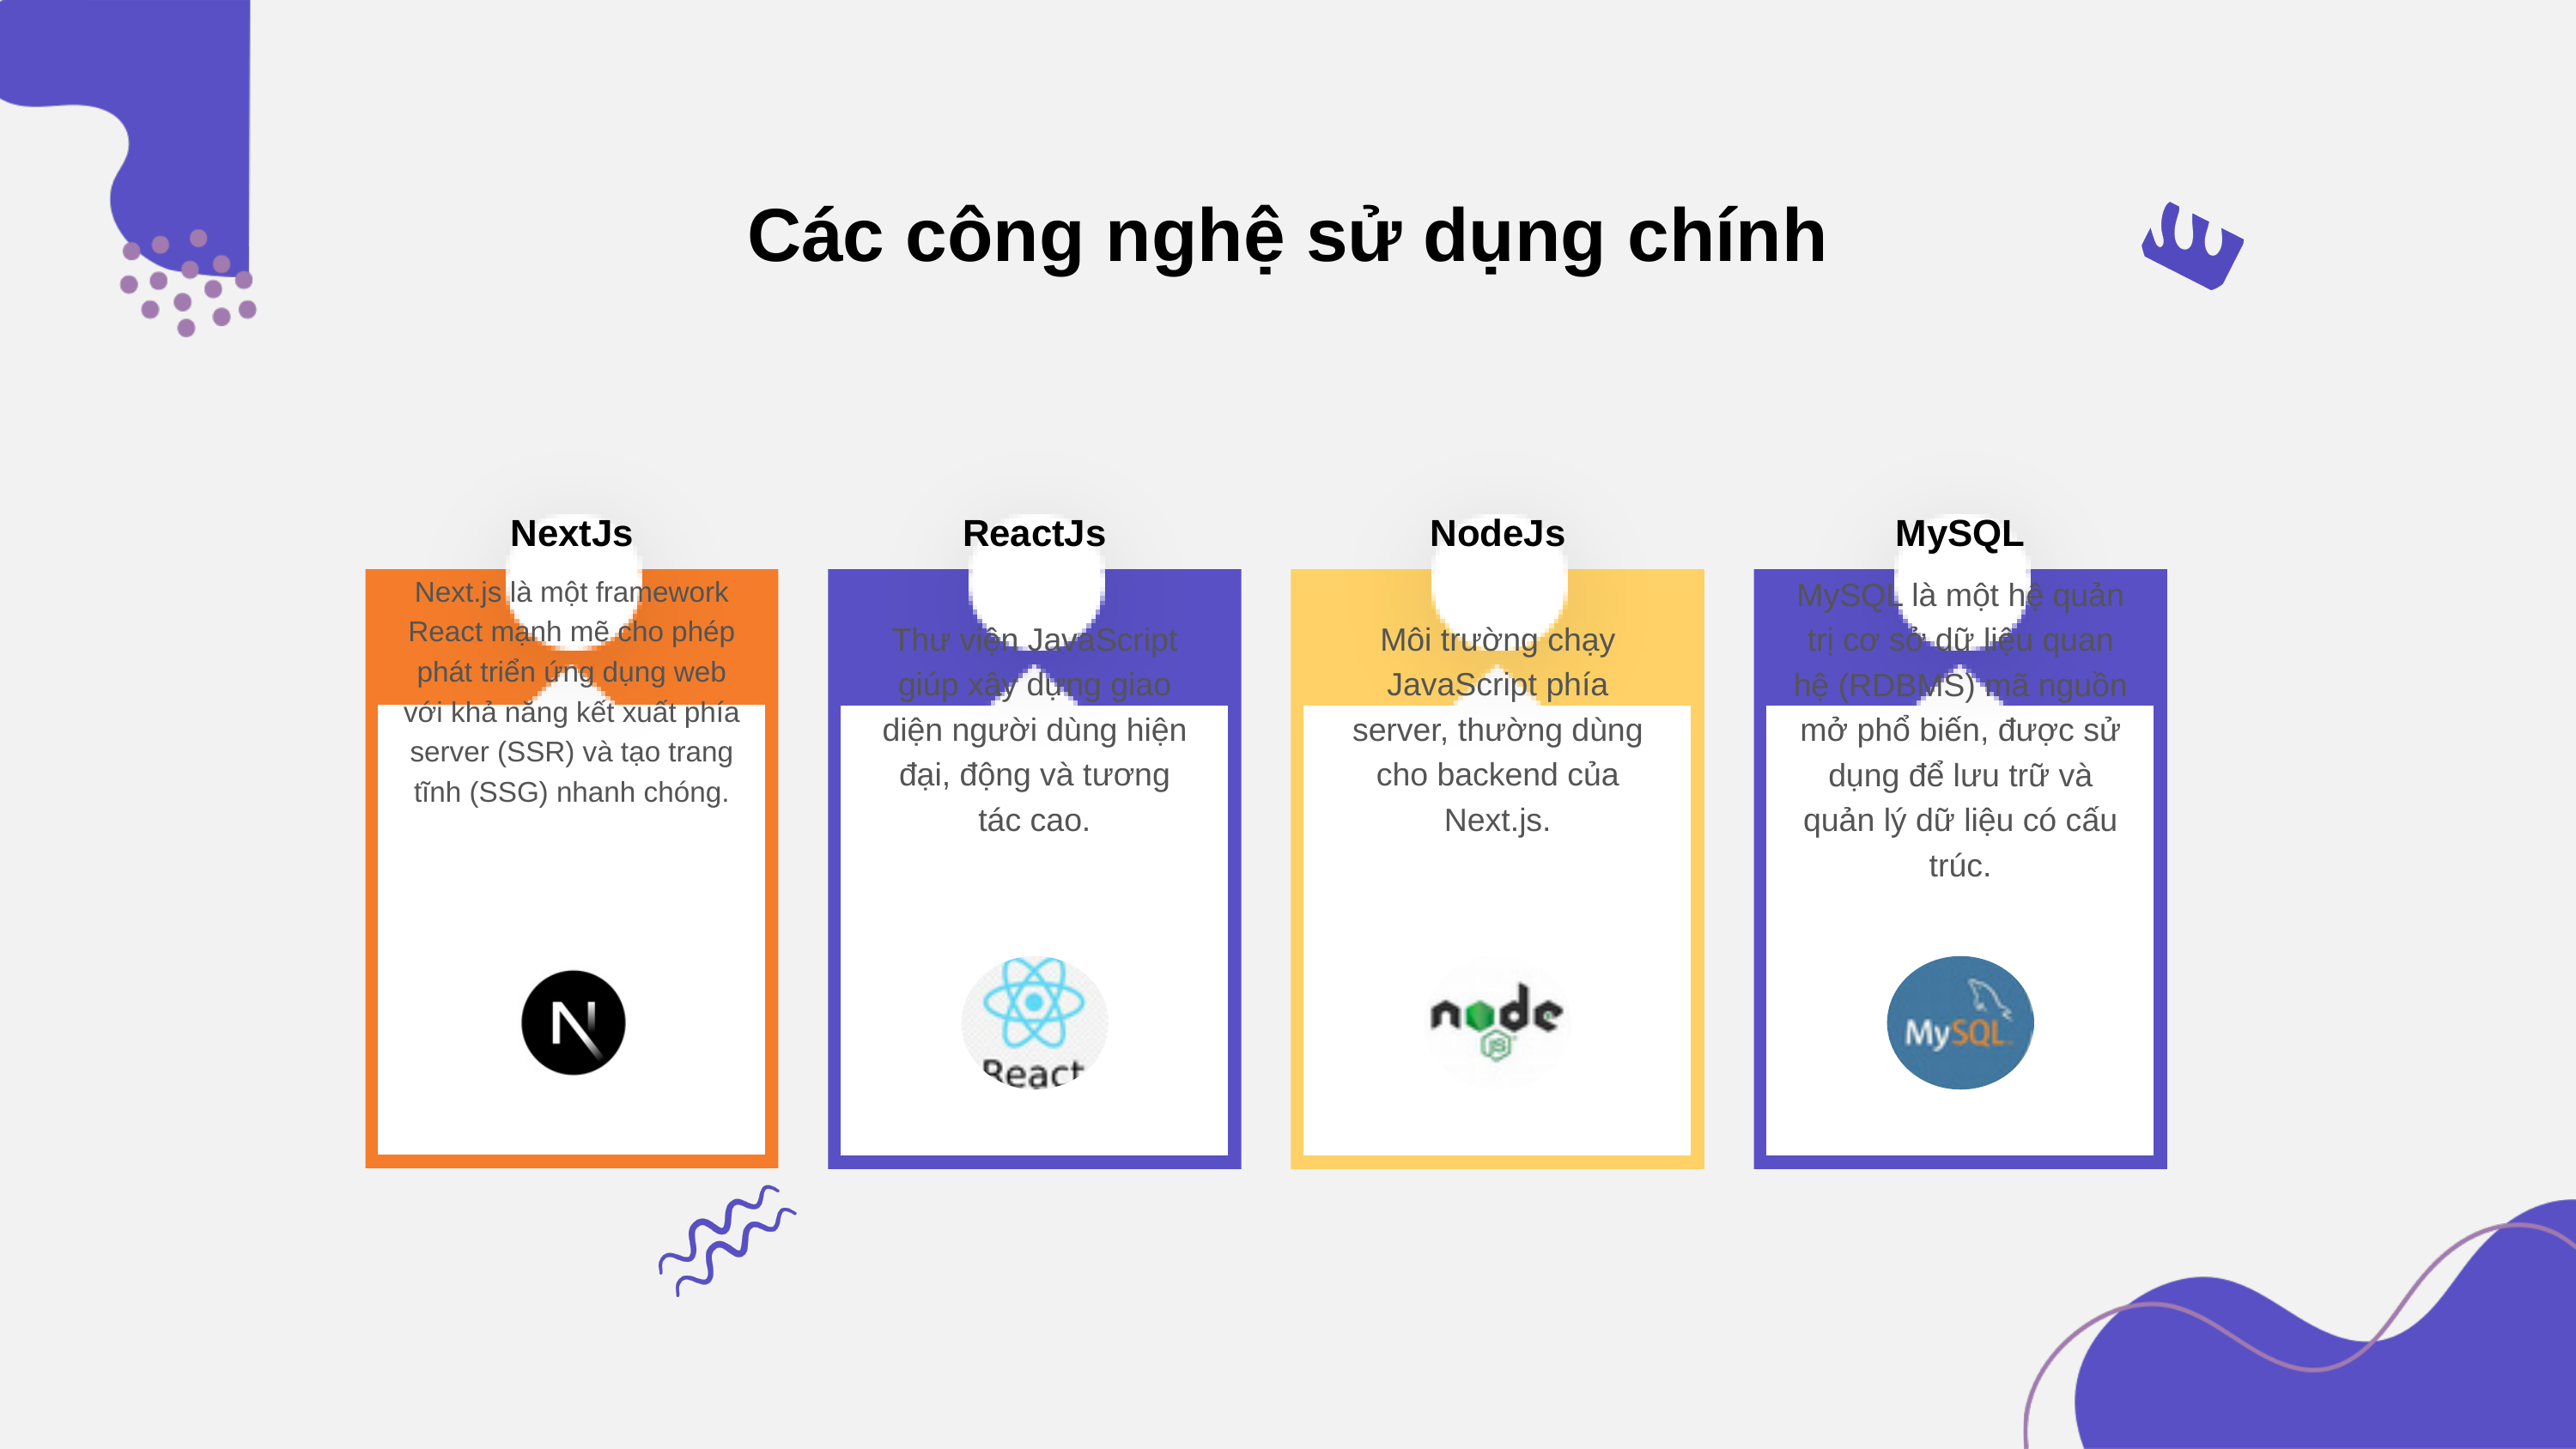

Các công nghệ sử dụng chính

NextJs
ReactJs
NodeJs
MySQL
Next.js là một framework React mạnh mẽ cho phép phát triển ứng dụng web với khả năng kết xuất phía server (SSR) và tạo trang tĩnh (SSG) nhanh chóng.

MySQL là một hệ quản trị cơ sở dữ liệu quan hệ (RDBMS) mã nguồn mở phổ biến, được sử dụng để lưu trữ và quản lý dữ liệu có cấu trúc.

Thư viện JavaScript giúp xây dựng giao diện người dùng hiện đại, động và tương tác cao.
Môi trường chạy JavaScript phía server, thường dùng cho backend của Next.js.